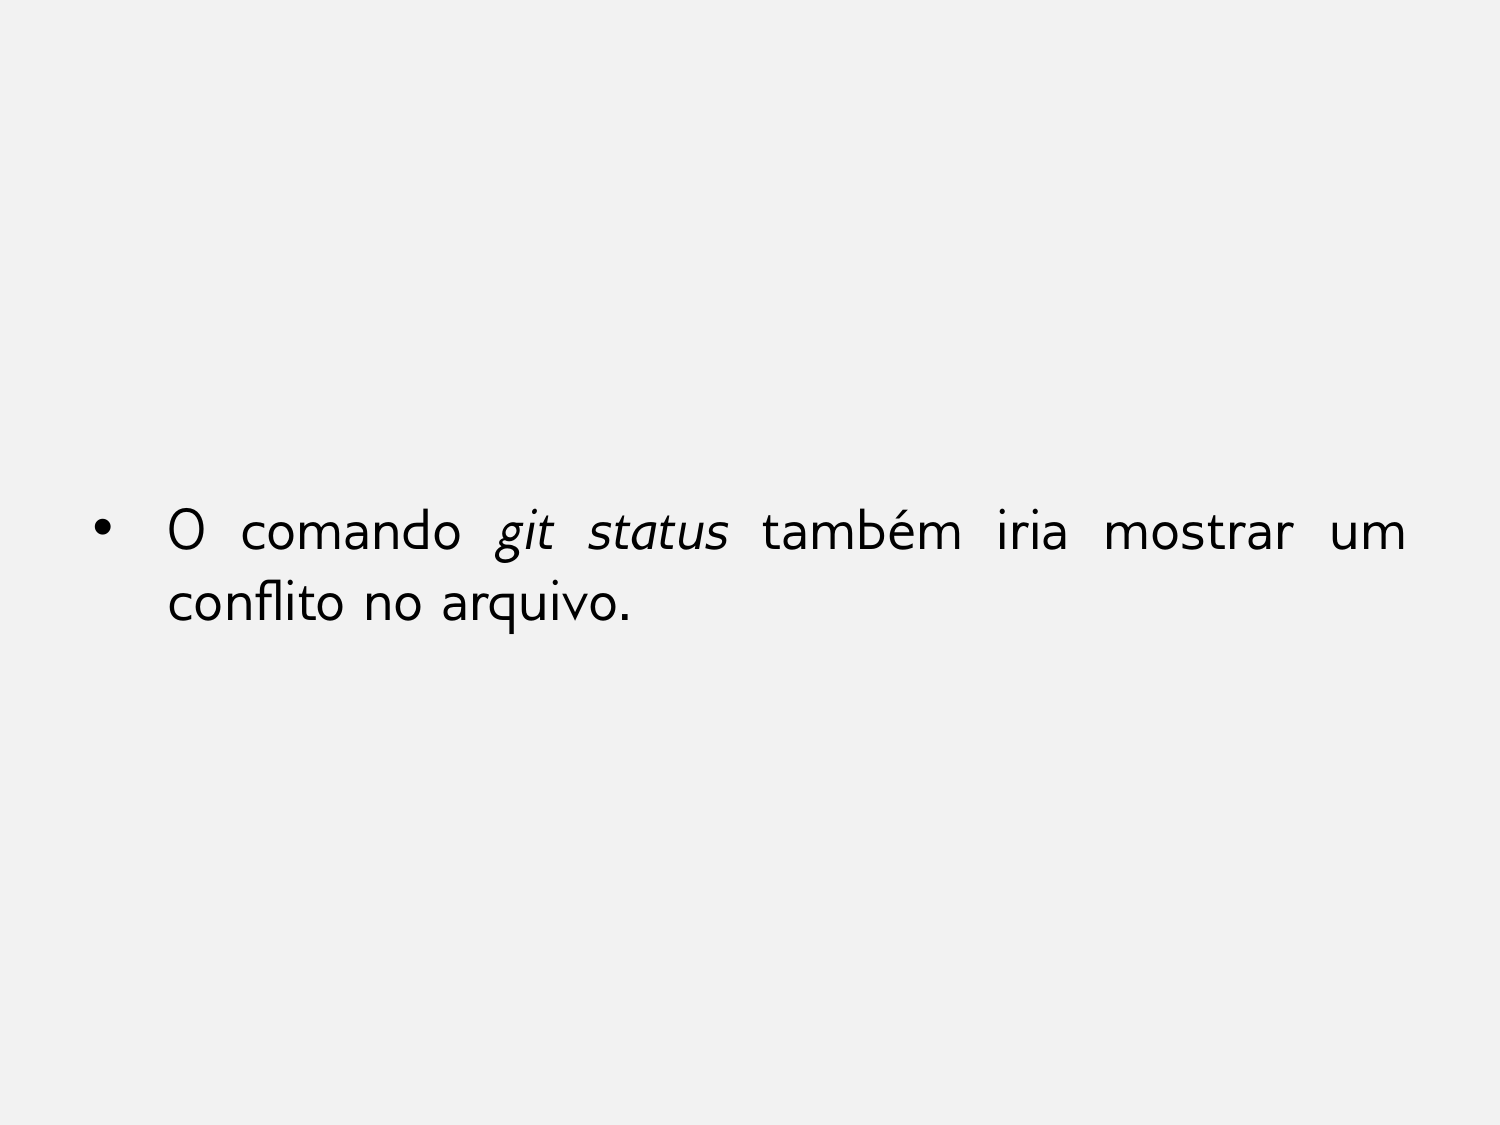

O comando git status também iria mostrar um conflito no arquivo.